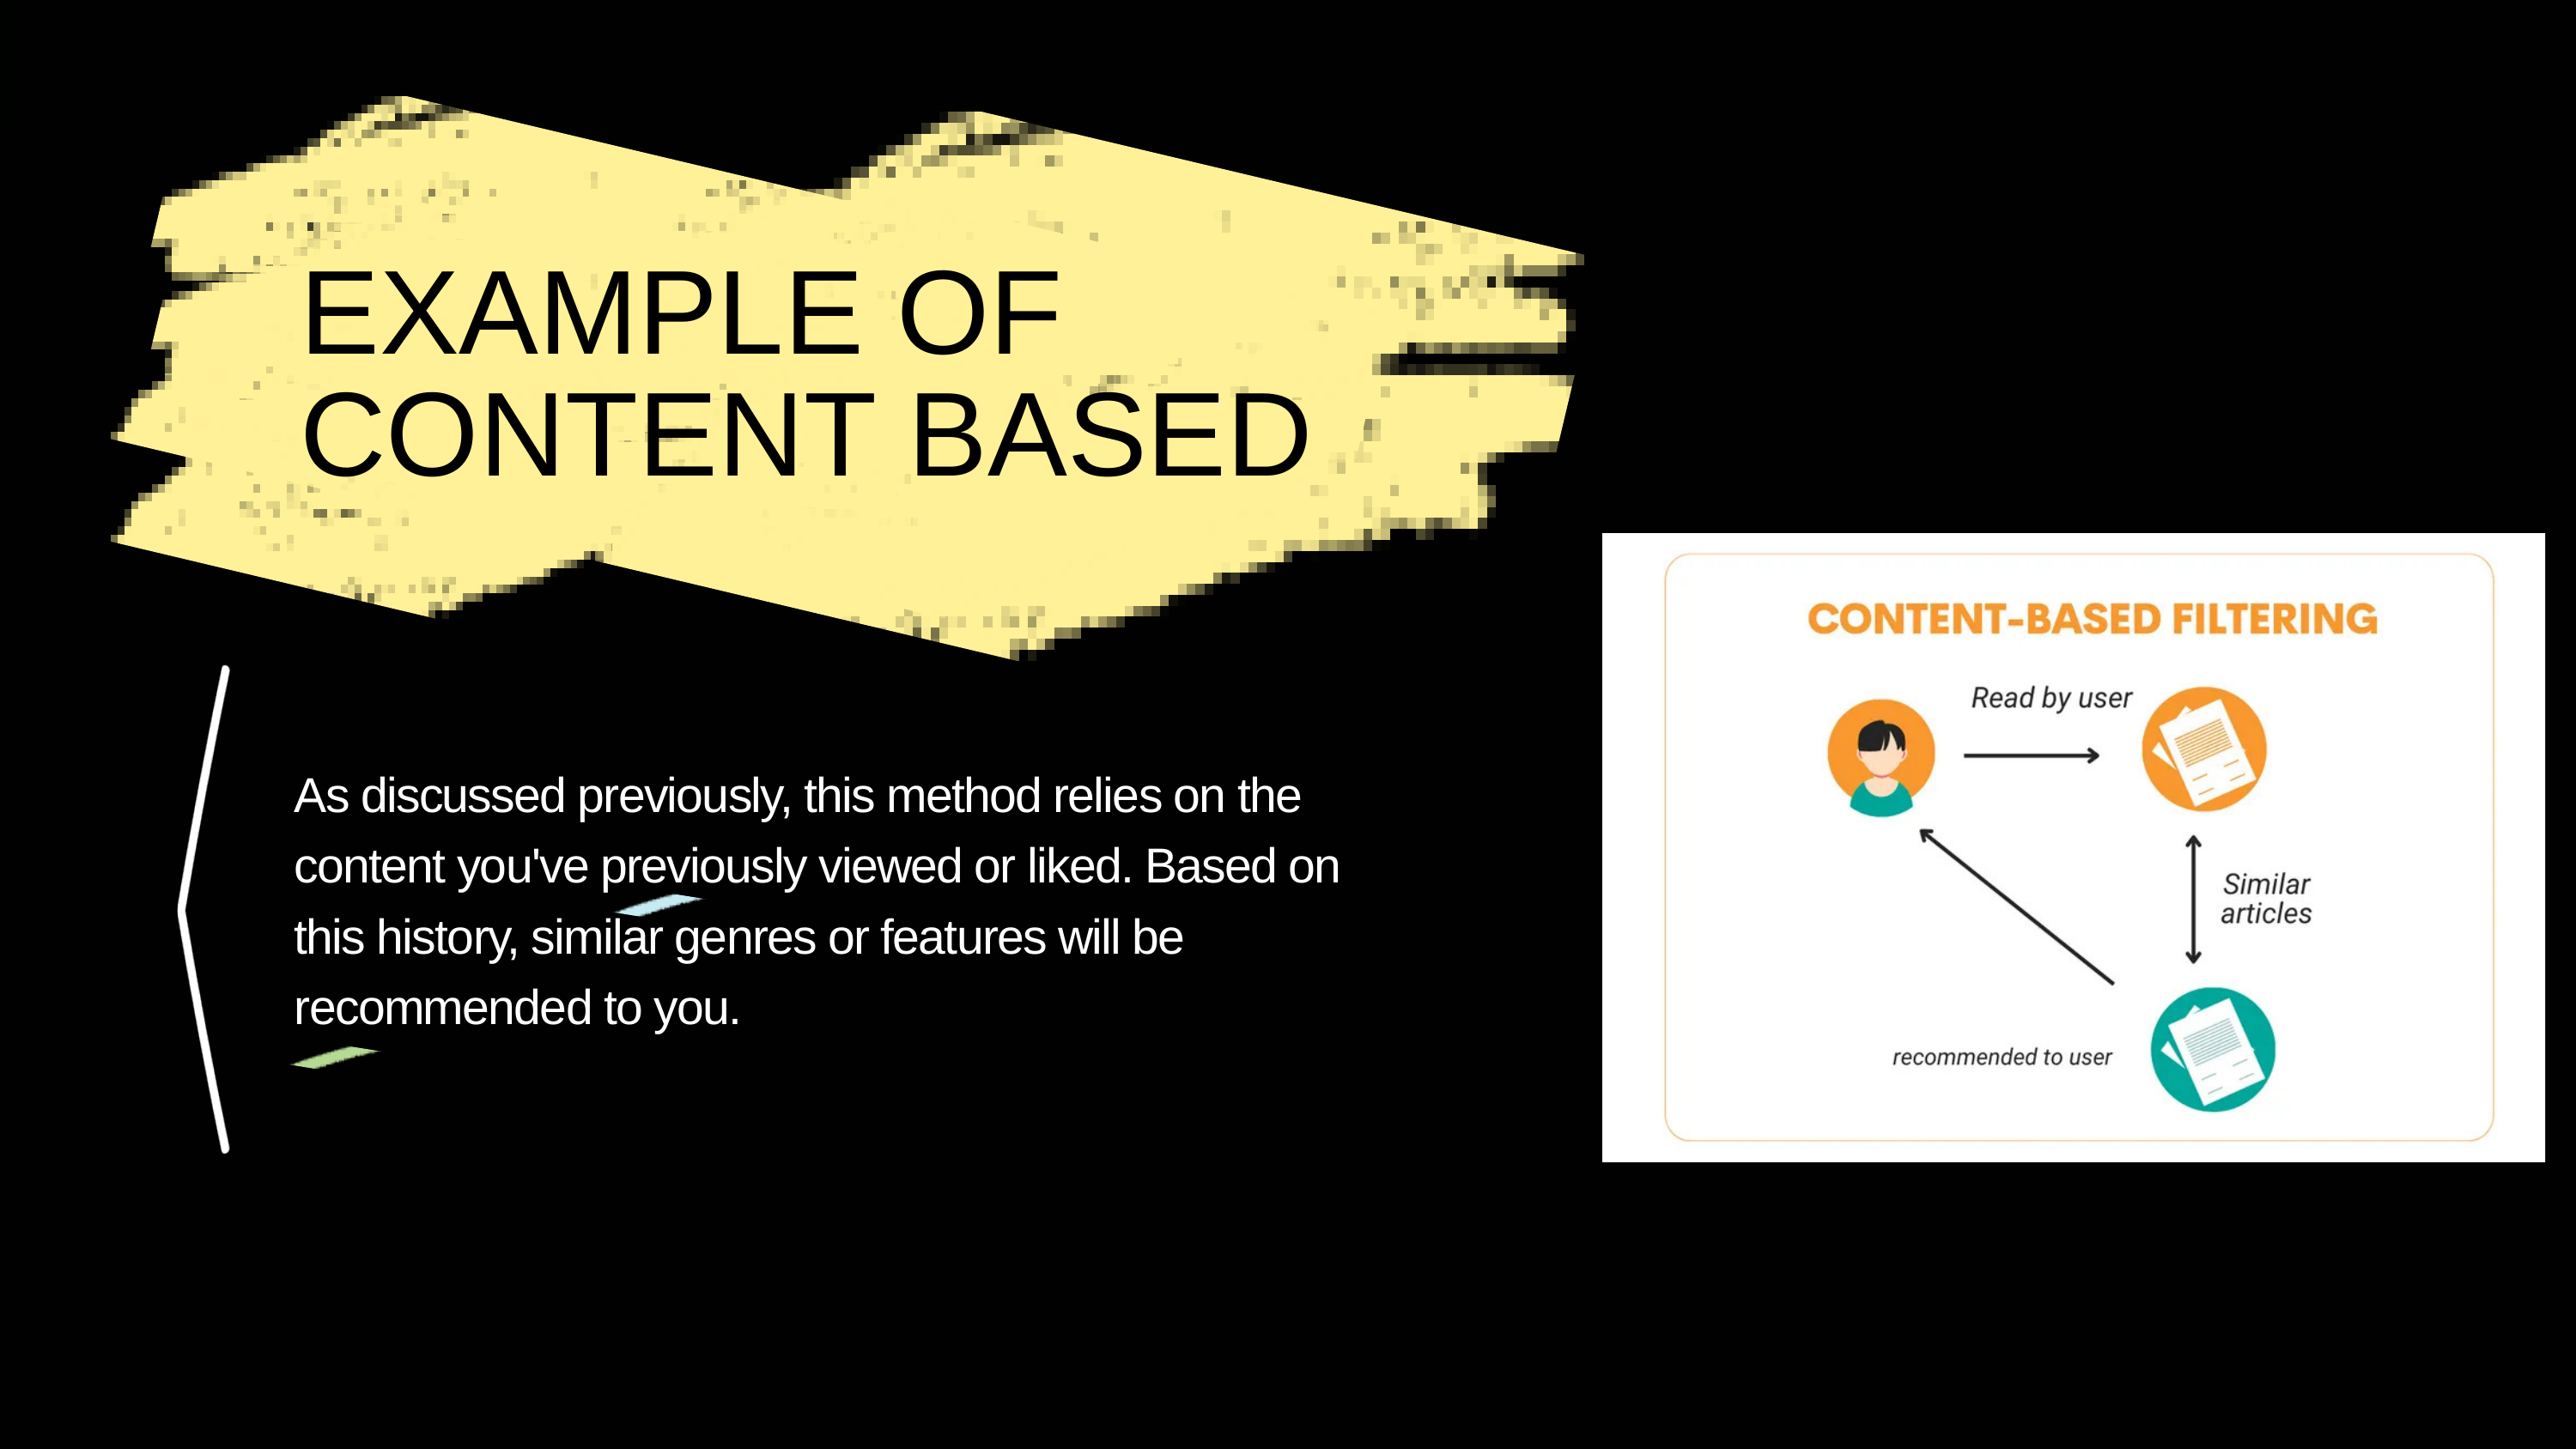

EXAMPLE OF CONTENT BASED

As discussed previously, this method relies on the content you've previously viewed or liked. Based on this history, similar genres or features will be recommended to you.